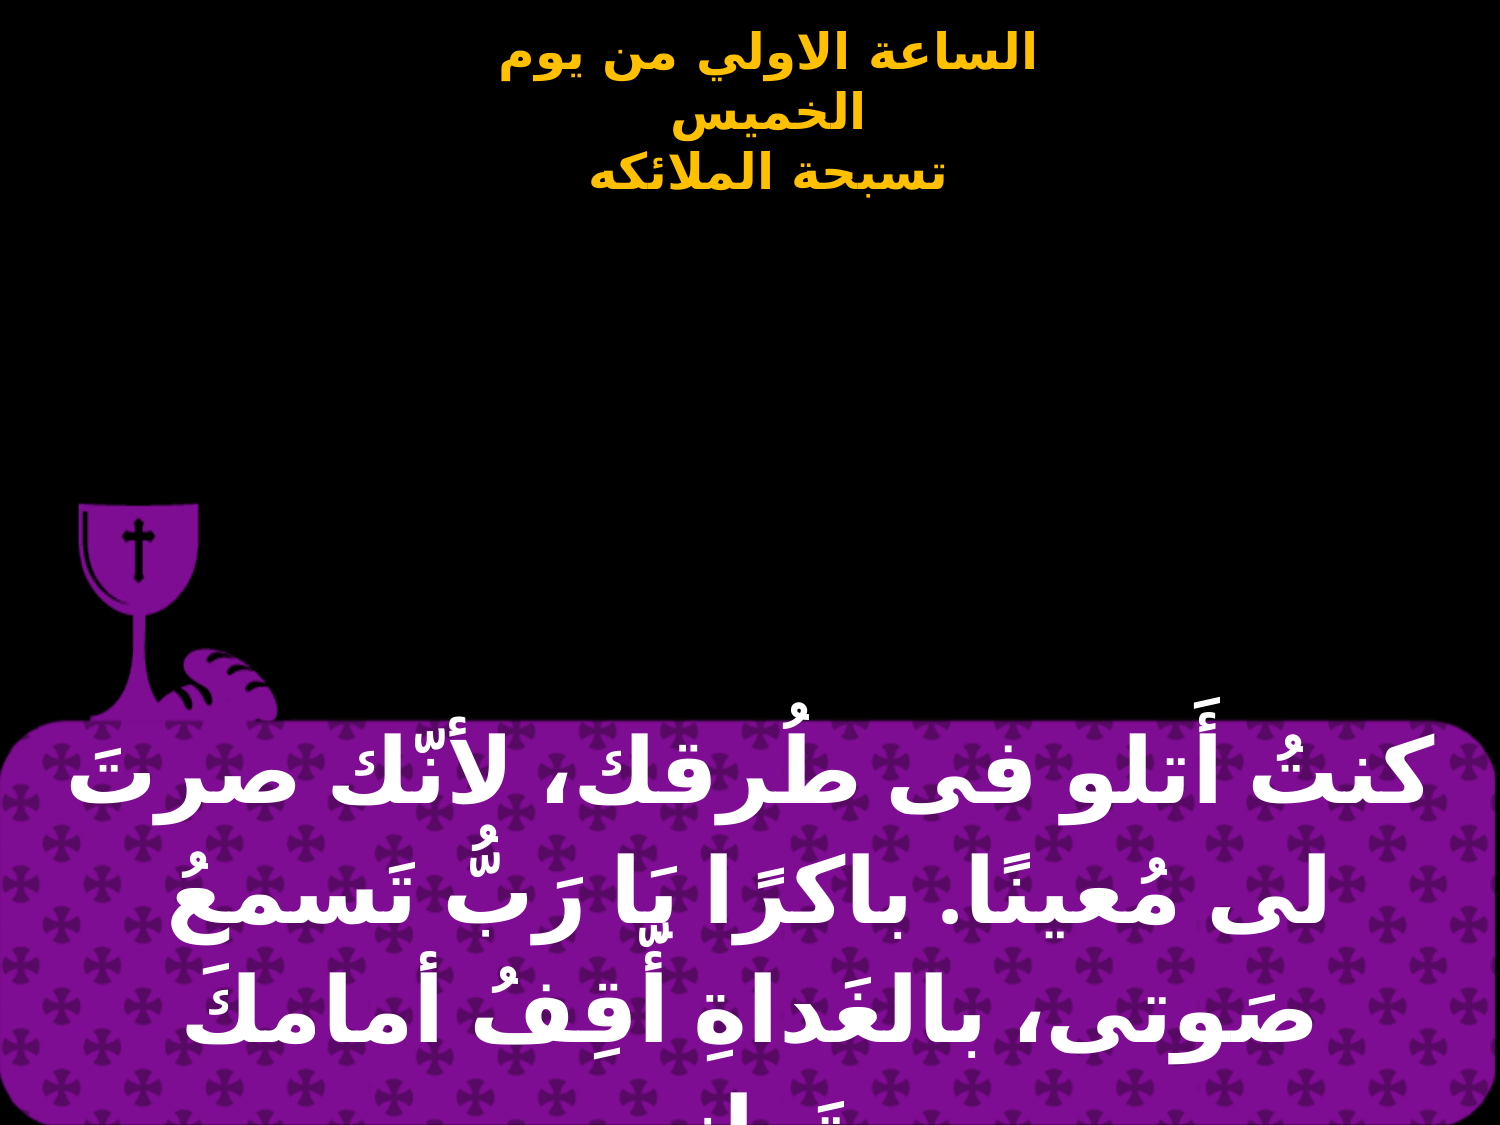

| كنتُ أَتلو فى طُرقك، لأنّك صرتَ لى مُعينًا. باكرًا يَا رَبُّ تَسمعُ صَوتى، بالغَداةِ أَّقِفُ أمامكَ وتَرانى |
| --- |